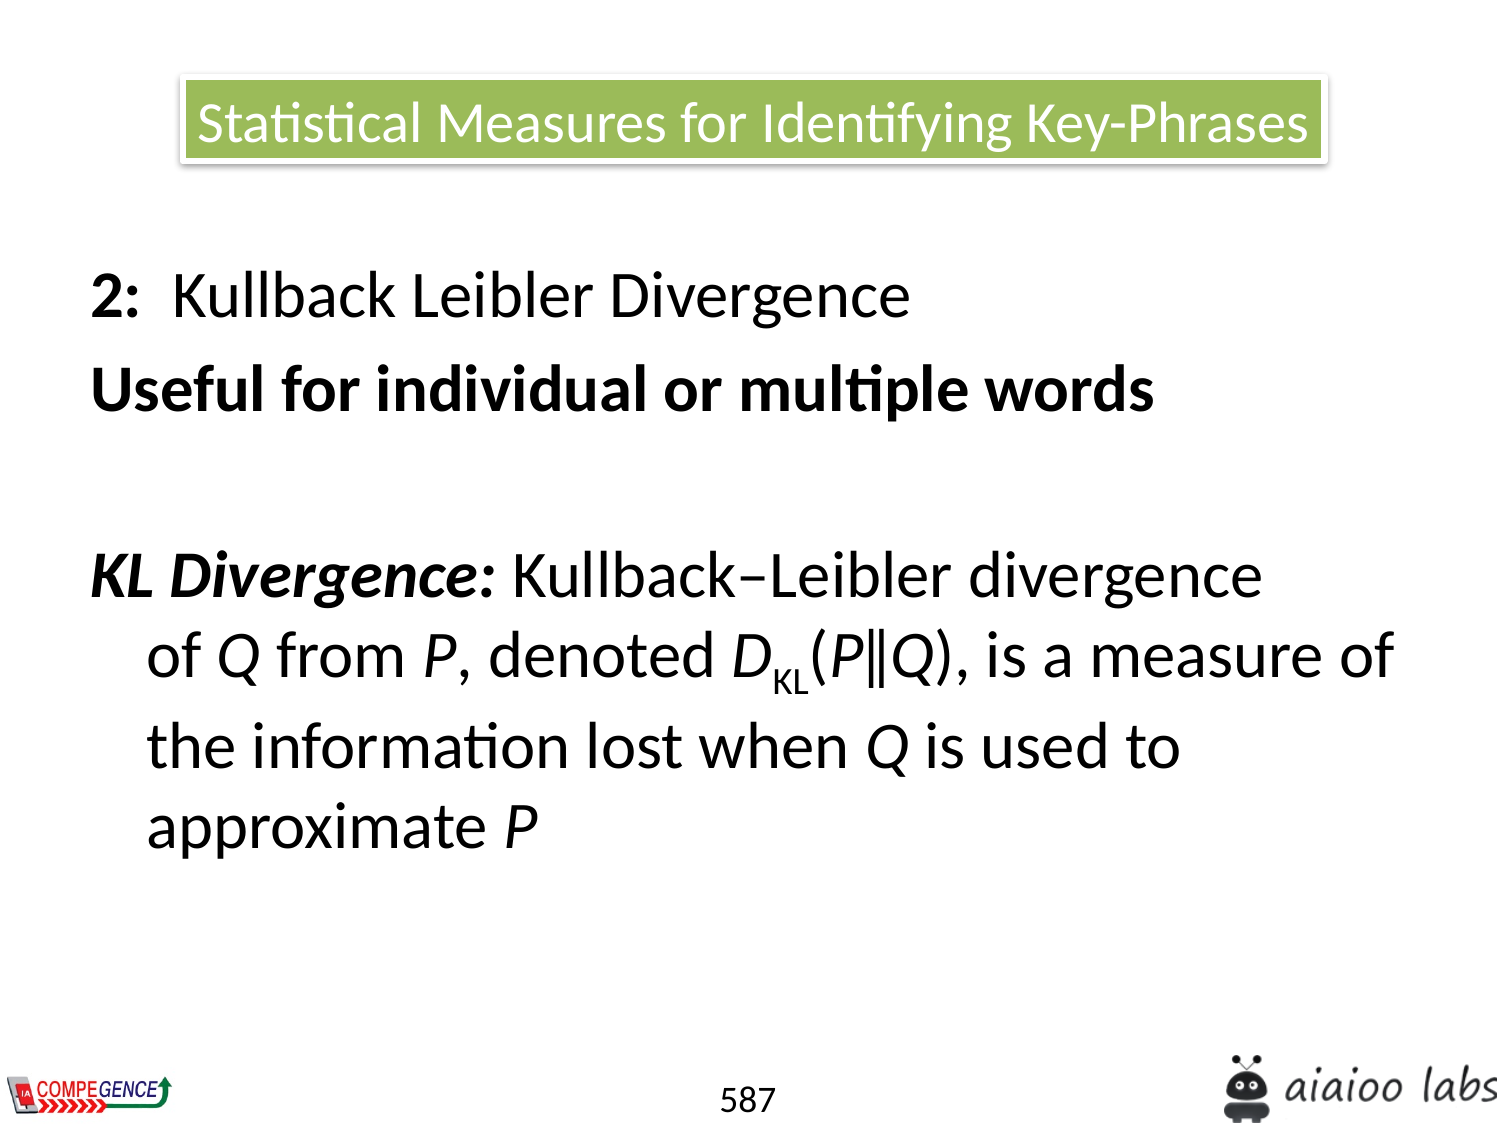

Statistical Measures for Identifying Key-Phrases

2:  Kullback Leibler Divergence
Useful for individual or multiple words

KL Divergence: Kullback–Leibler divergence of Q from P, denoted DKL(P‖Q), is a measure of the information lost when Q is used to approximate P